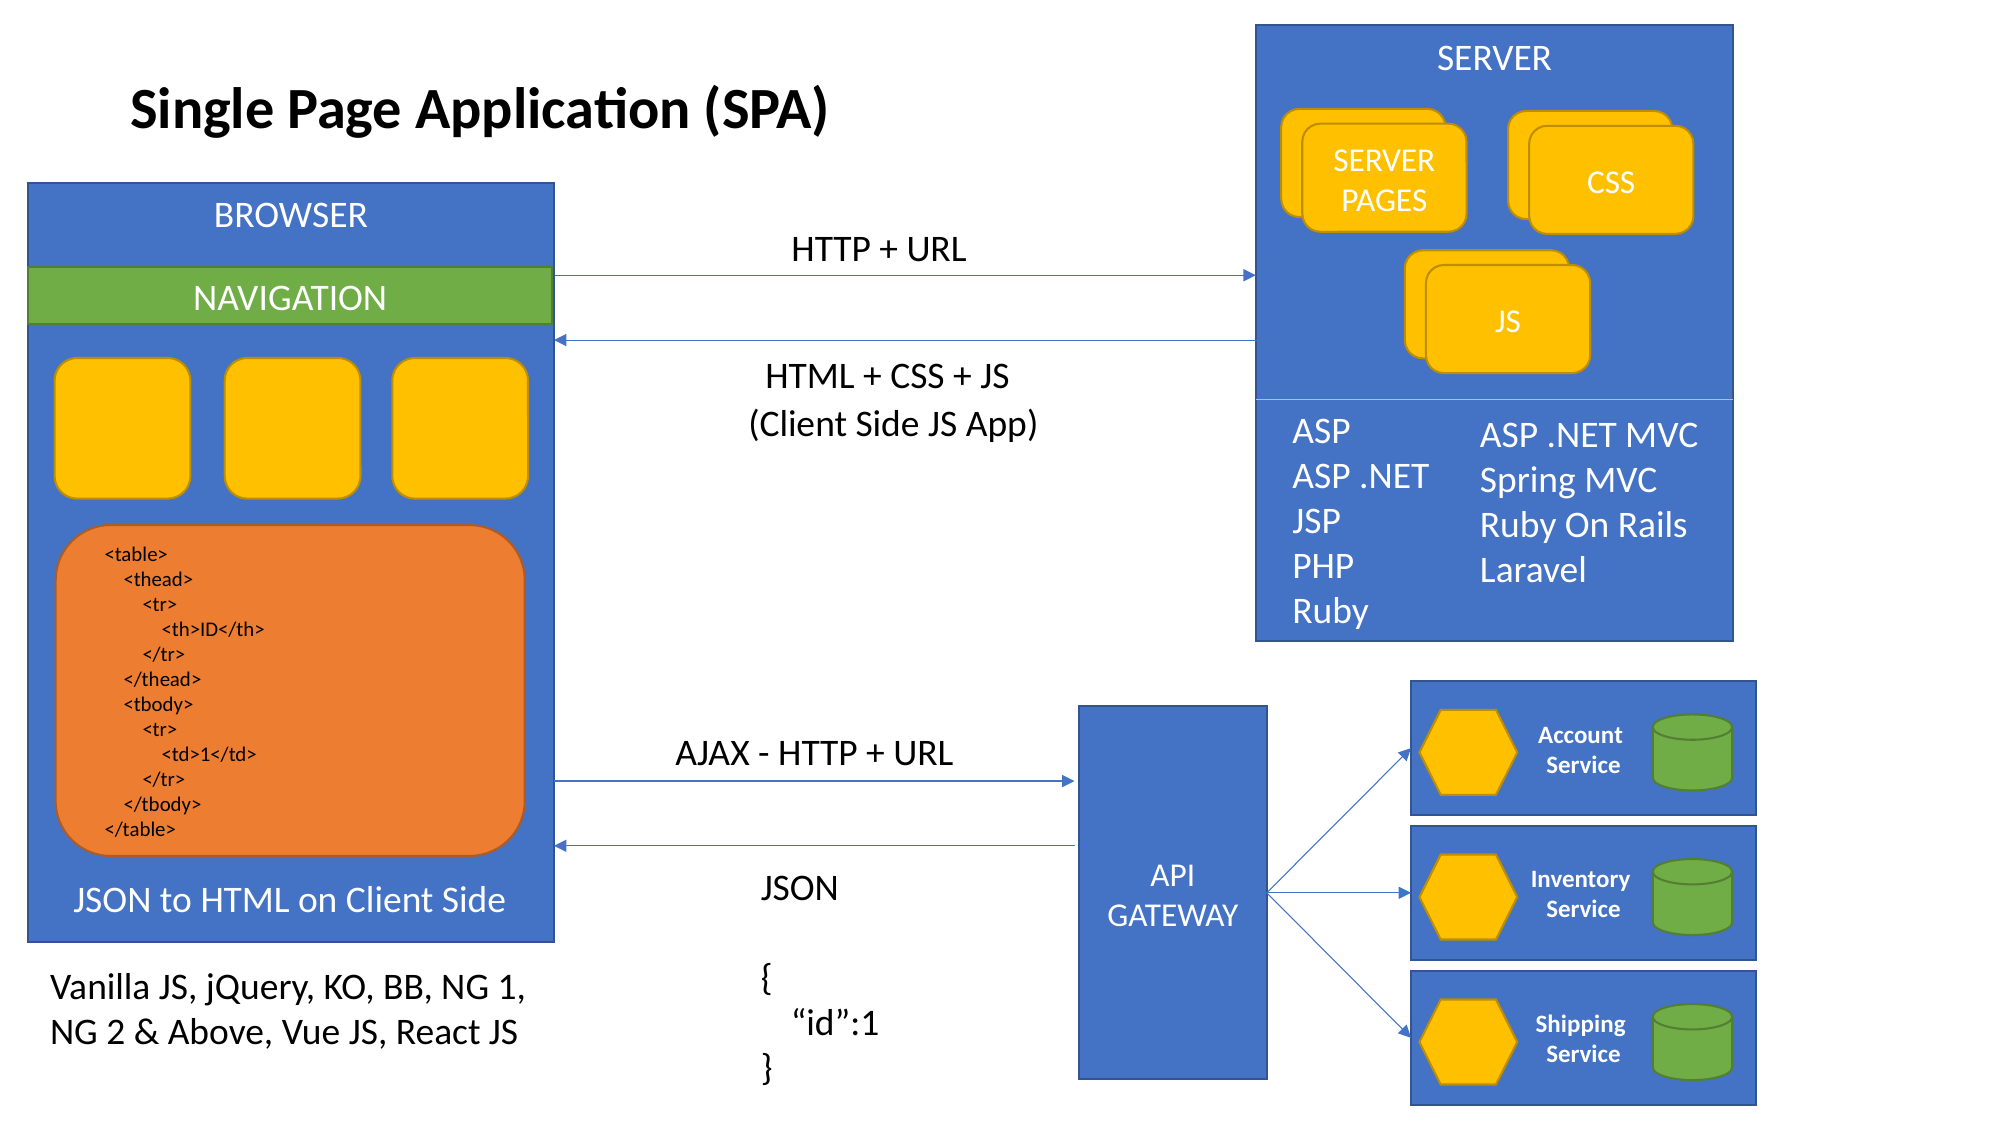

SERVER
Single Page Application (SPA)

SERVER PAGES

CSS
BROWSER
HTTP + URL

JS
NAVIGATION
HTML + CSS + JS

(Client Side JS App)
ASP
ASP .NET
JSP
PHP
Ruby
ASP .NET MVC
Spring MVC
Ruby On Rails
Laravel

<table>
    <thead>
        <tr>
            <th>ID</th>
        </tr>
    </thead>
    <tbody>
        <tr>
            <td>1</td>
        </tr>
    </tbody>
</table>
Account
Service

API GATEWAY
AJAX - HTTP + URL
Inventory
Service

JSON

{
	“id”:1
}
JSON to HTML on Client Side
Vanilla JS, jQuery, KO, BB, NG 1,
NG 2 & Above, Vue JS, React JS
Shipping
Service